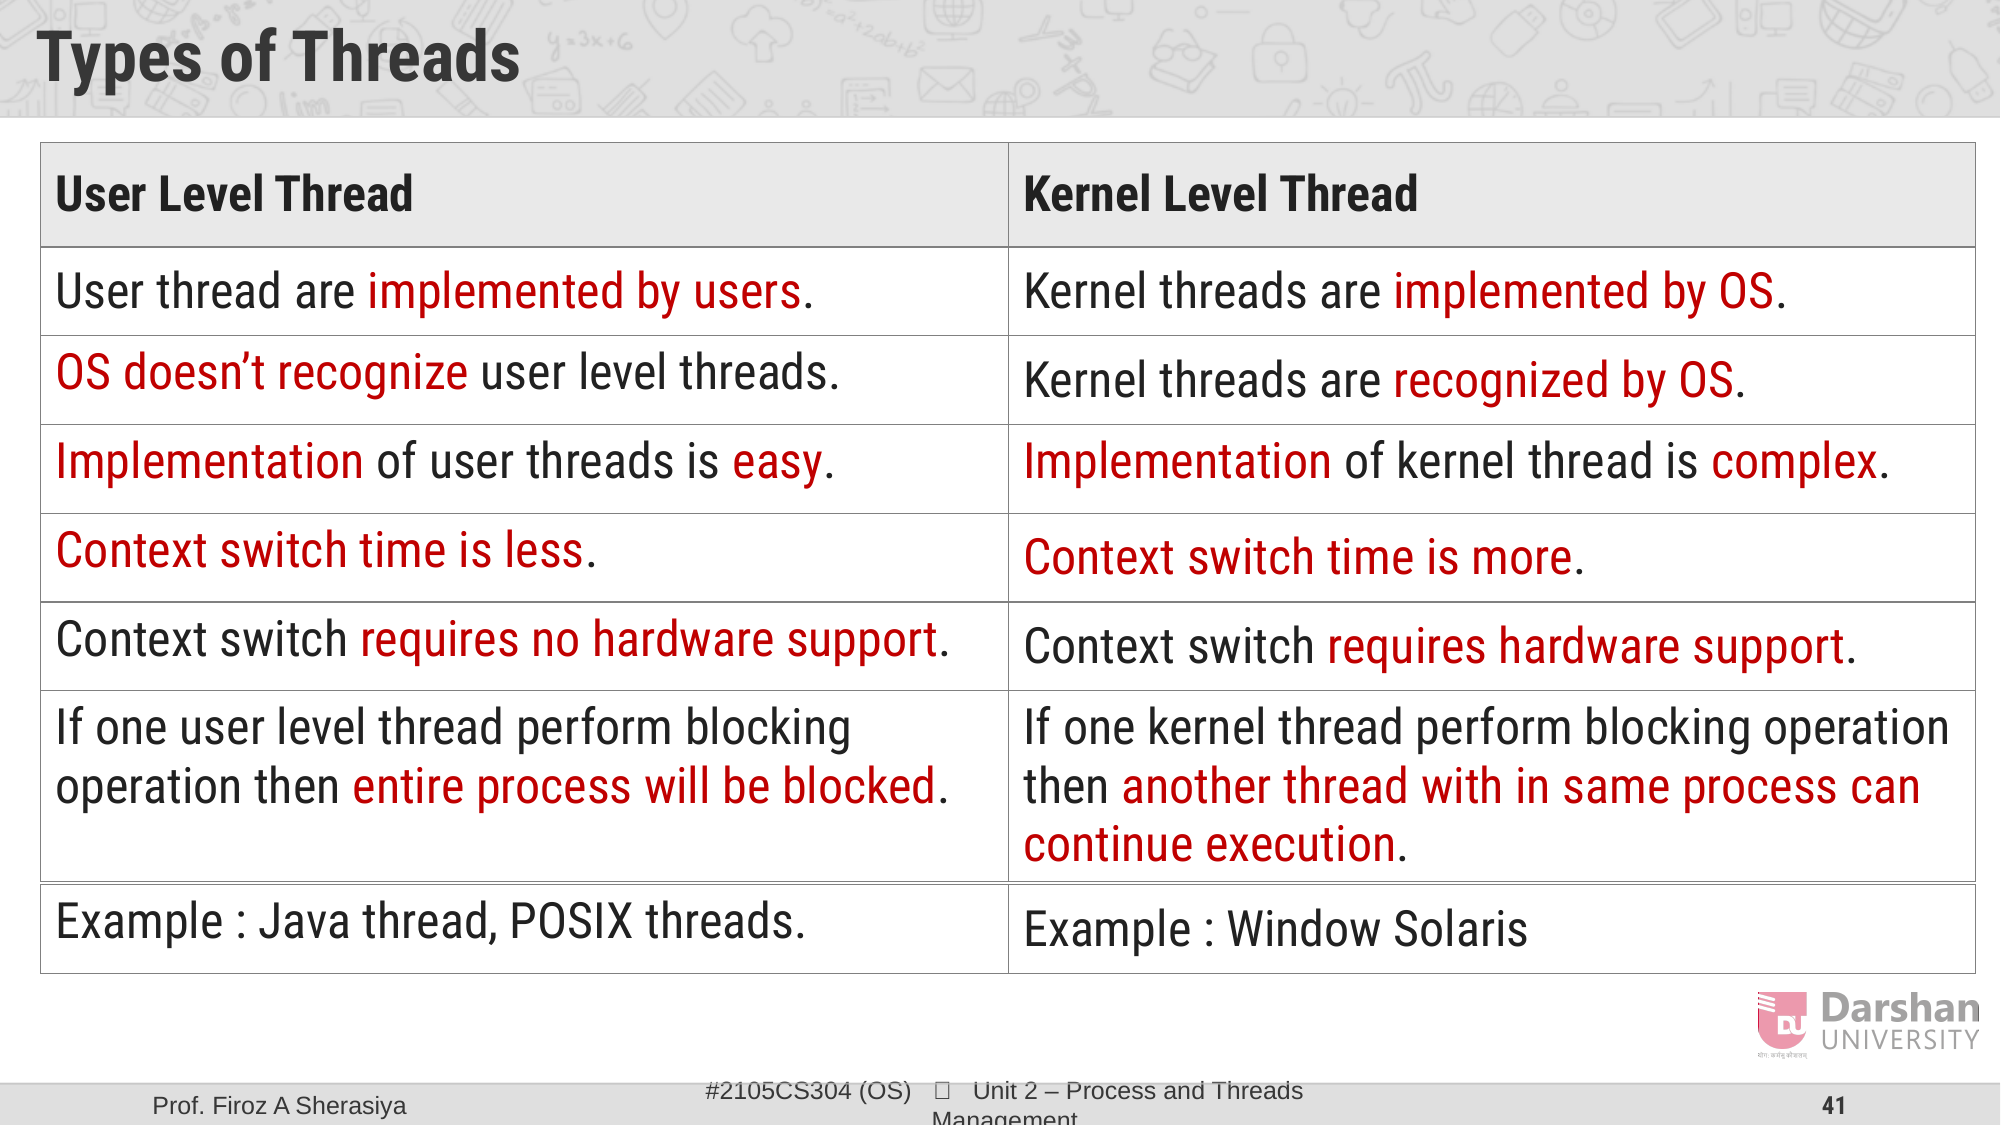

# Types of Threads

| User Level Thread | Kernel Level Thread |
| --- | --- |
| User thread are implemented by users. | Kernel threads are implemented by OS. |
| --- | --- |
| OS doesn’t recognize user level threads. | Kernel threads are recognized by OS. |
| --- | --- |
| Implementation of user threads is easy. | Implementation of kernel thread is complex. |
| --- | --- |
| Context switch time is less. | Context switch time is more. |
| --- | --- |
| Context switch requires no hardware support. | Context switch requires hardware support. |
| --- | --- |
| If one user level thread perform blocking operation then entire process will be blocked. | If one kernel thread perform blocking operation then another thread with in same process can continue execution. |
| --- | --- |
| Example : Java thread, POSIX threads. | Example : Window Solaris |
| --- | --- |